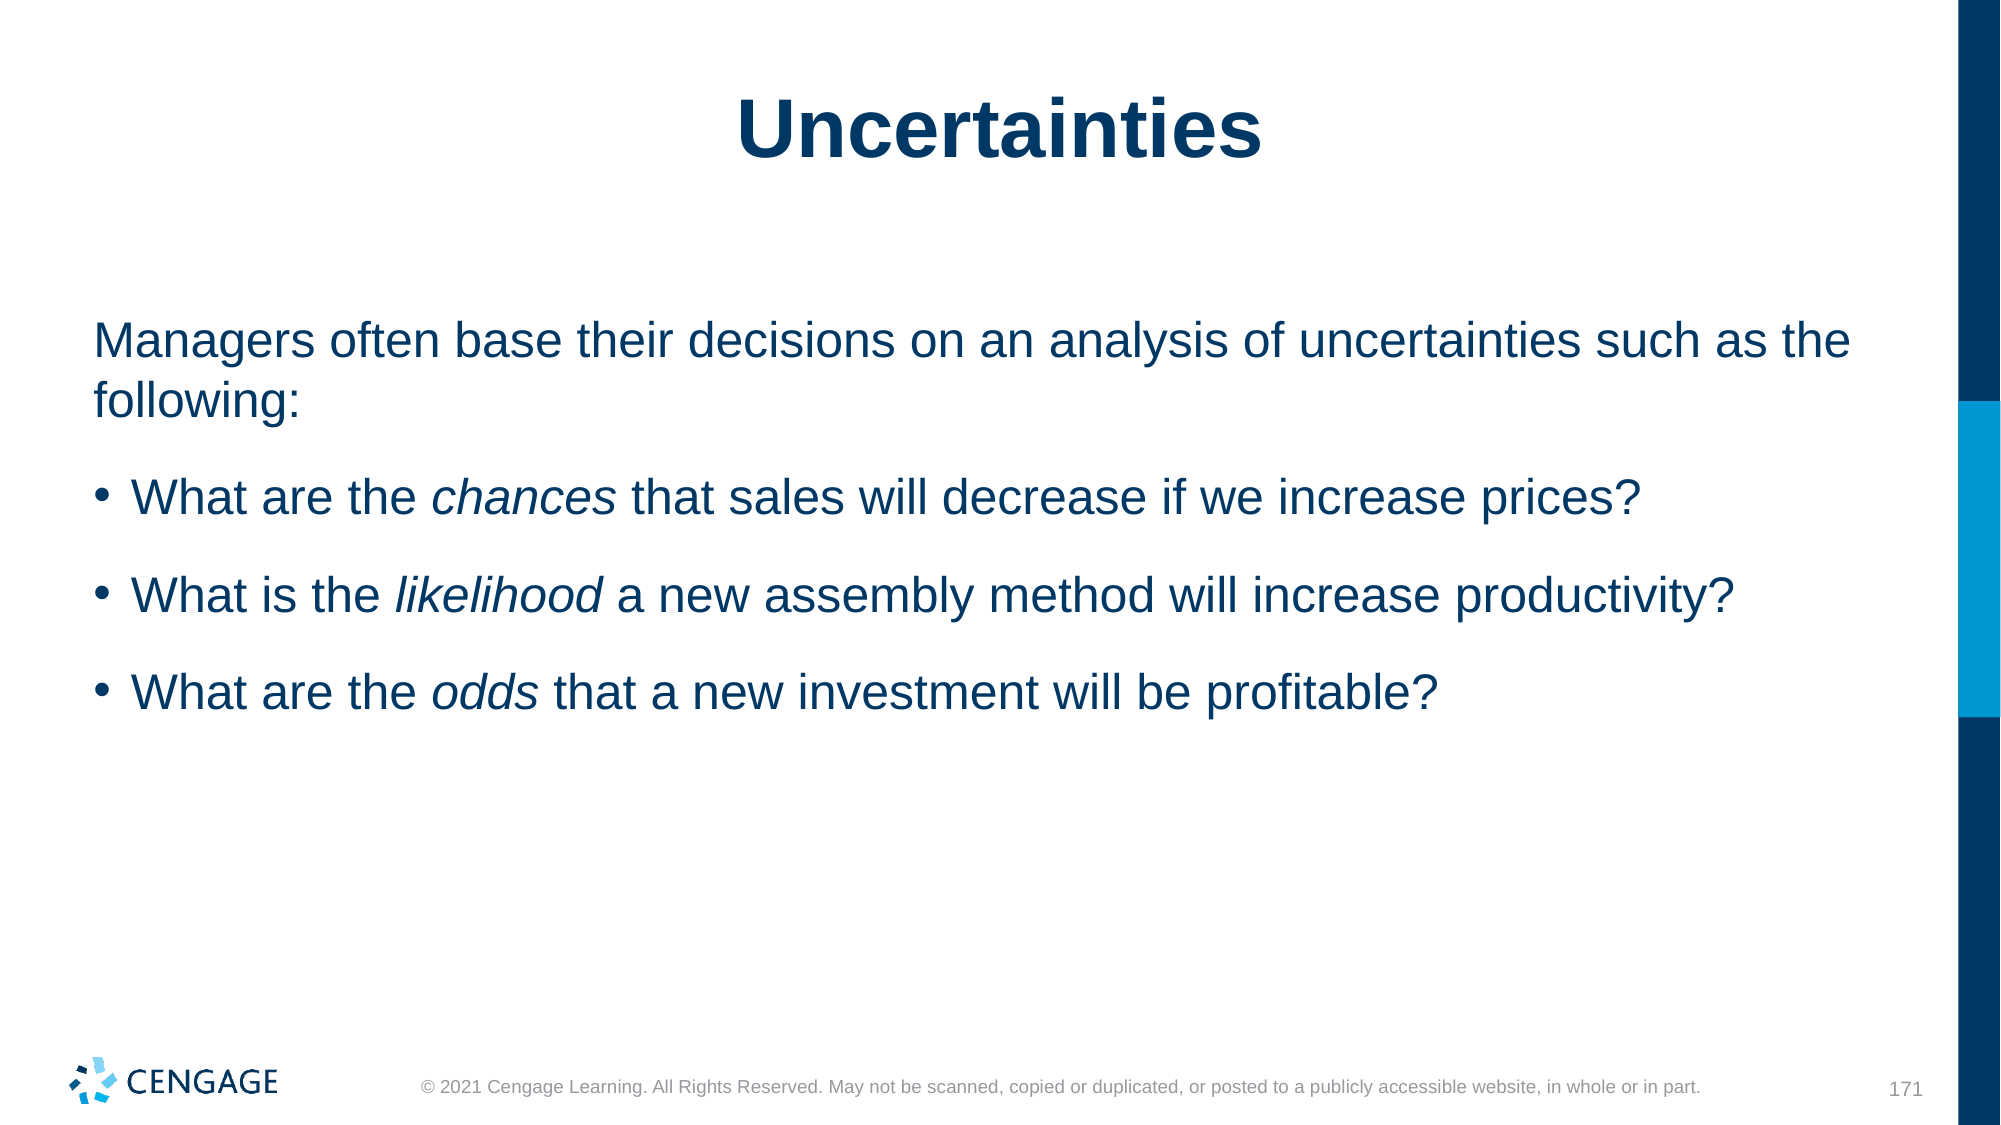

# Uncertainties
Managers often base their decisions on an analysis of uncertainties such as the following:
What are the chances that sales will decrease if we increase prices?
What is the likelihood a new assembly method will increase productivity?
What are the odds that a new investment will be profitable?